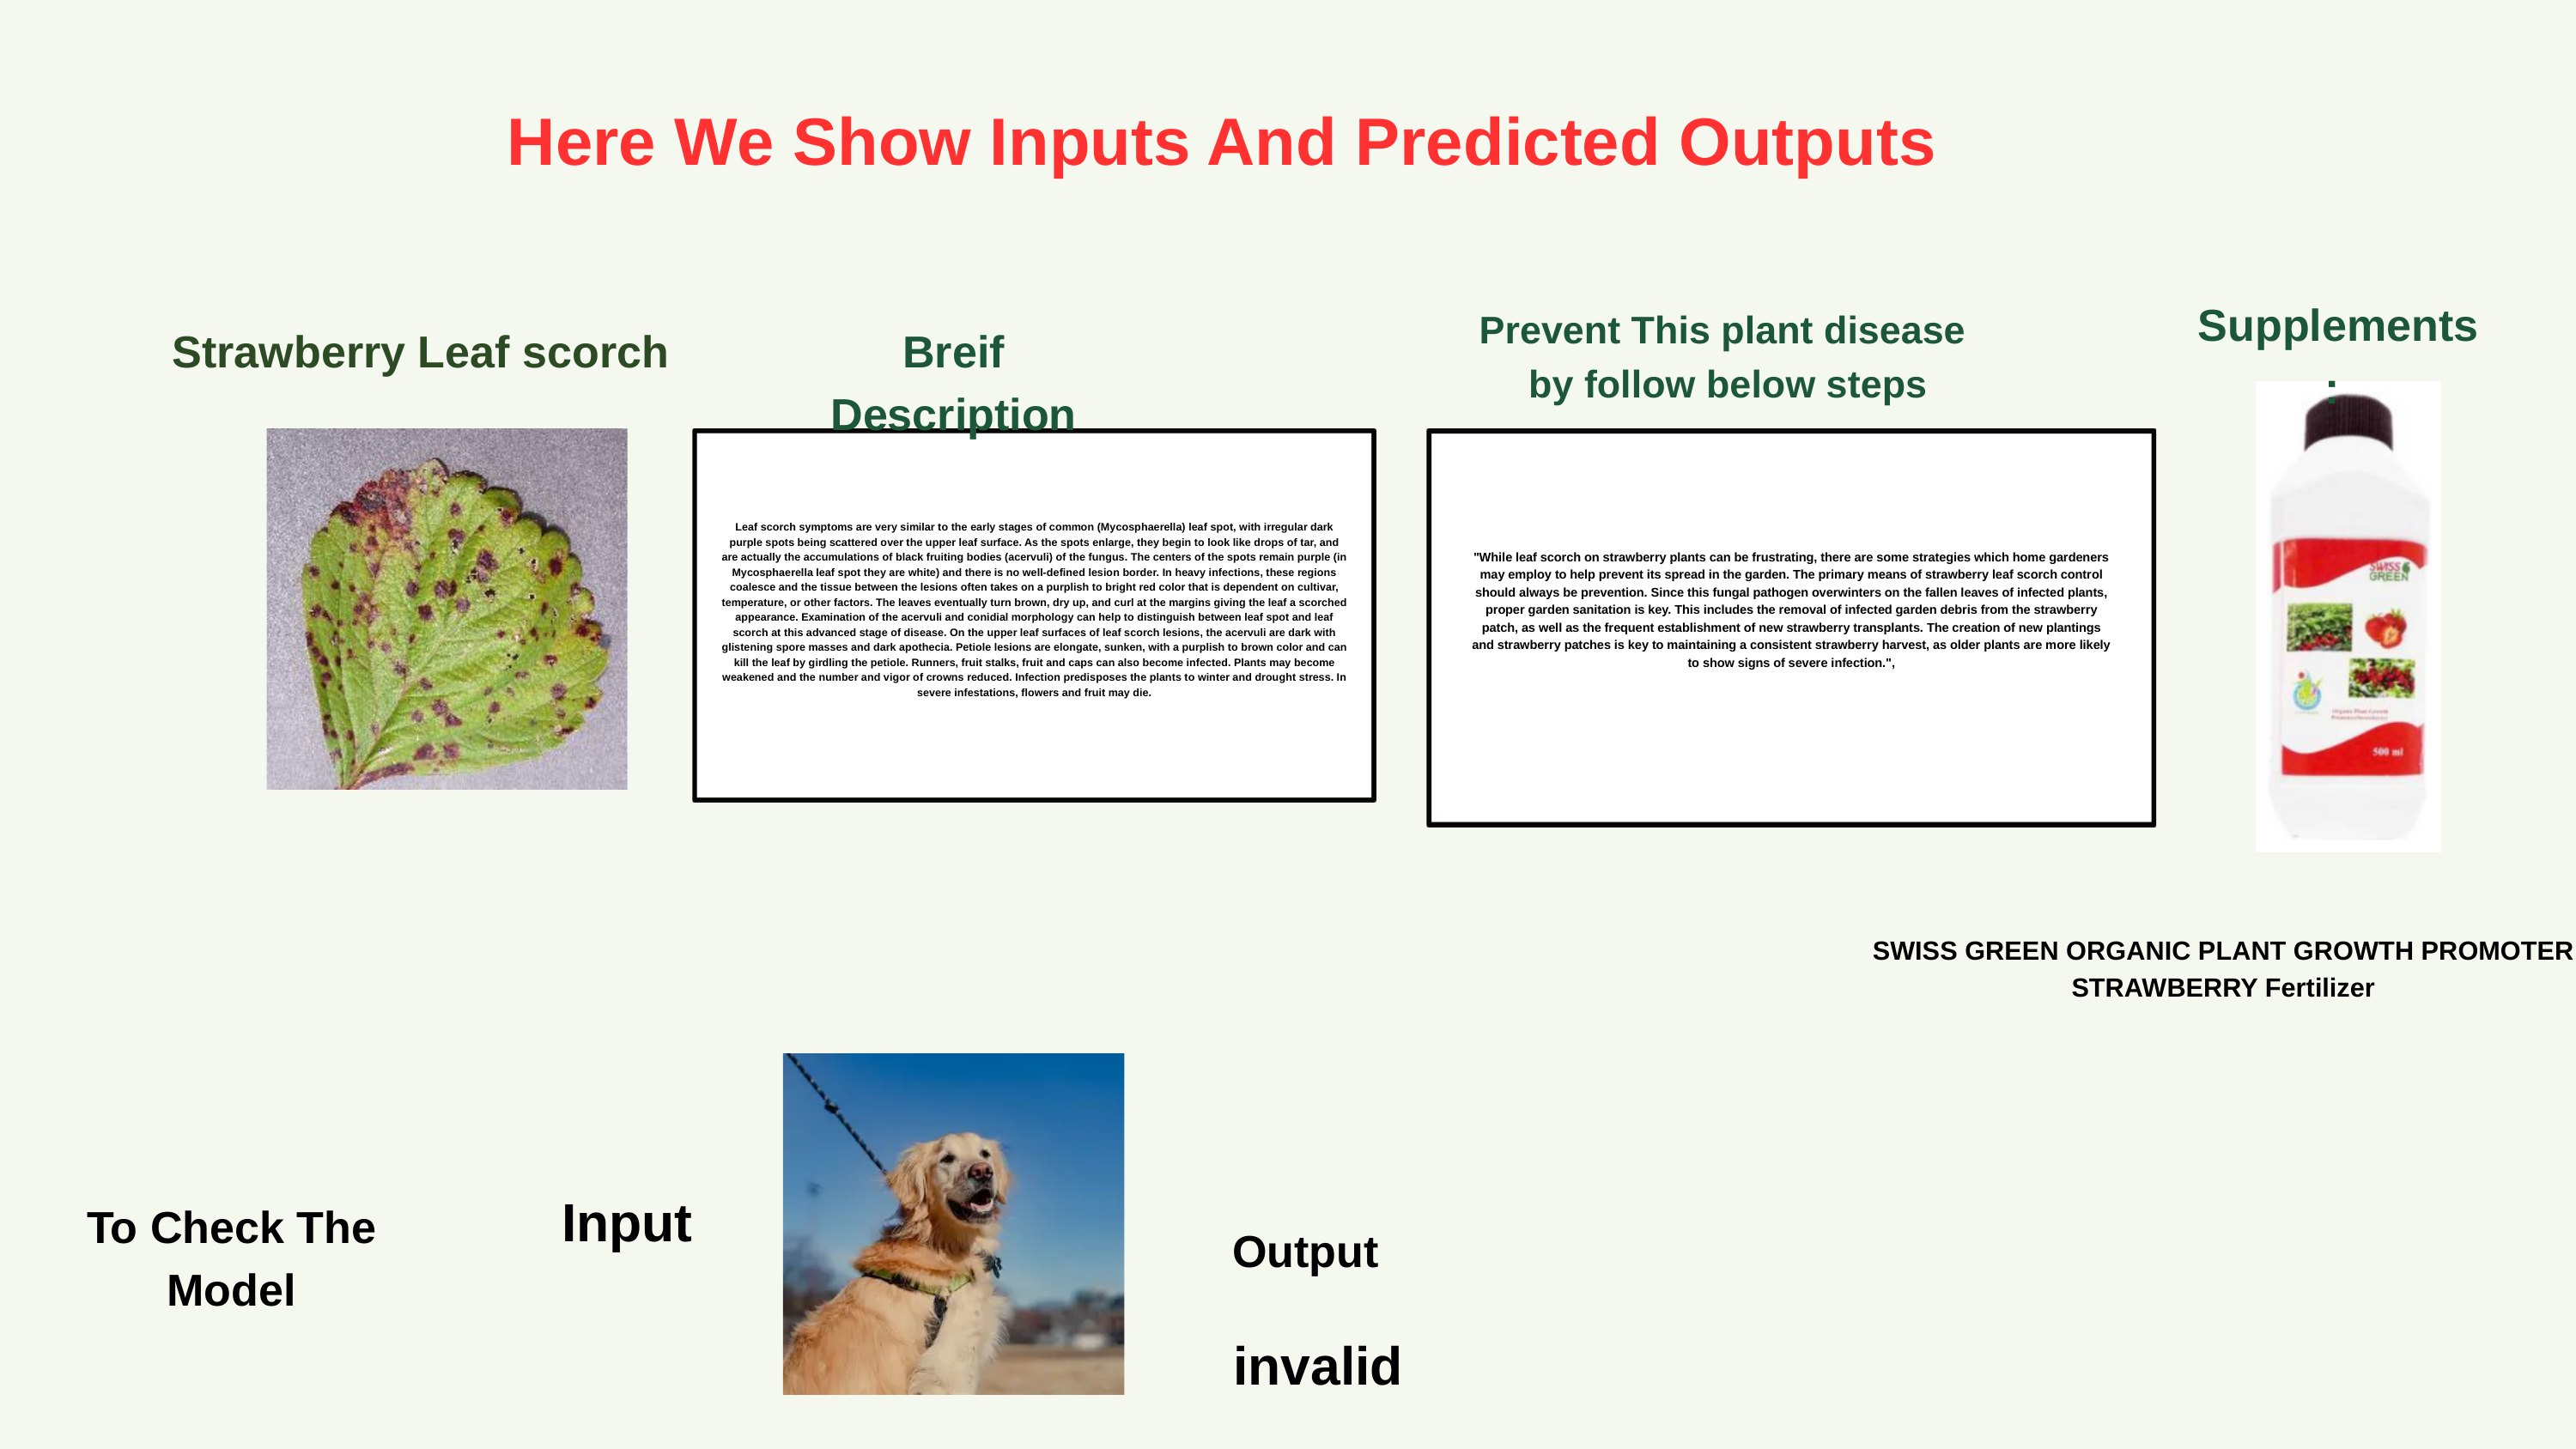

Here We Show Inputs And Predicted Outputs
Supplements :
Prevent This plant disease
by follow below steps

Strawberry Leaf scorch
Breif Description

Leaf scorch symptoms are very similar to the early stages of common (Mycosphaerella) leaf spot, with irregular dark purple spots being scattered over the upper leaf surface. As the spots enlarge, they begin to look like drops of tar, and are actually the accumulations of black fruiting bodies (acervuli) of the fungus. The centers of the spots remain purple (in Mycosphaerella leaf spot they are white) and there is no well-defined lesion border. In heavy infections, these regions coalesce and the tissue between the lesions often takes on a purplish to bright red color that is dependent on cultivar, temperature, or other factors. The leaves eventually turn brown, dry up, and curl at the margins giving the leaf a scorched appearance. Examination of the acervuli and conidial morphology can help to distinguish between leaf spot and leaf scorch at this advanced stage of disease. On the upper leaf surfaces of leaf scorch lesions, the acervuli are dark with glistening spore masses and dark apothecia. Petiole lesions are elongate, sunken, with a purplish to brown color and can kill the leaf by girdling the petiole. Runners, fruit stalks, fruit and caps can also become infected. Plants may become weakened and the number and vigor of crowns reduced. Infection predisposes the plants to winter and drought stress. In severe infestations, flowers and fruit may die.
"While leaf scorch on strawberry plants can be frustrating, there are some strategies which home gardeners may employ to help prevent its spread in the garden. The primary means of strawberry leaf scorch control should always be prevention. Since this fungal pathogen overwinters on the fallen leaves of infected plants, proper garden sanitation is key. This includes the removal of infected garden debris from the strawberry patch, as well as the frequent establishment of new strawberry transplants. The creation of new plantings and strawberry patches is key to maintaining a consistent strawberry harvest, as older plants are more likely to show signs of severe infection.",
SWISS GREEN ORGANIC PLANT GROWTH PROMOTER STRAWBERRY Fertilizer

Input
To Check The Model
Output
invalid